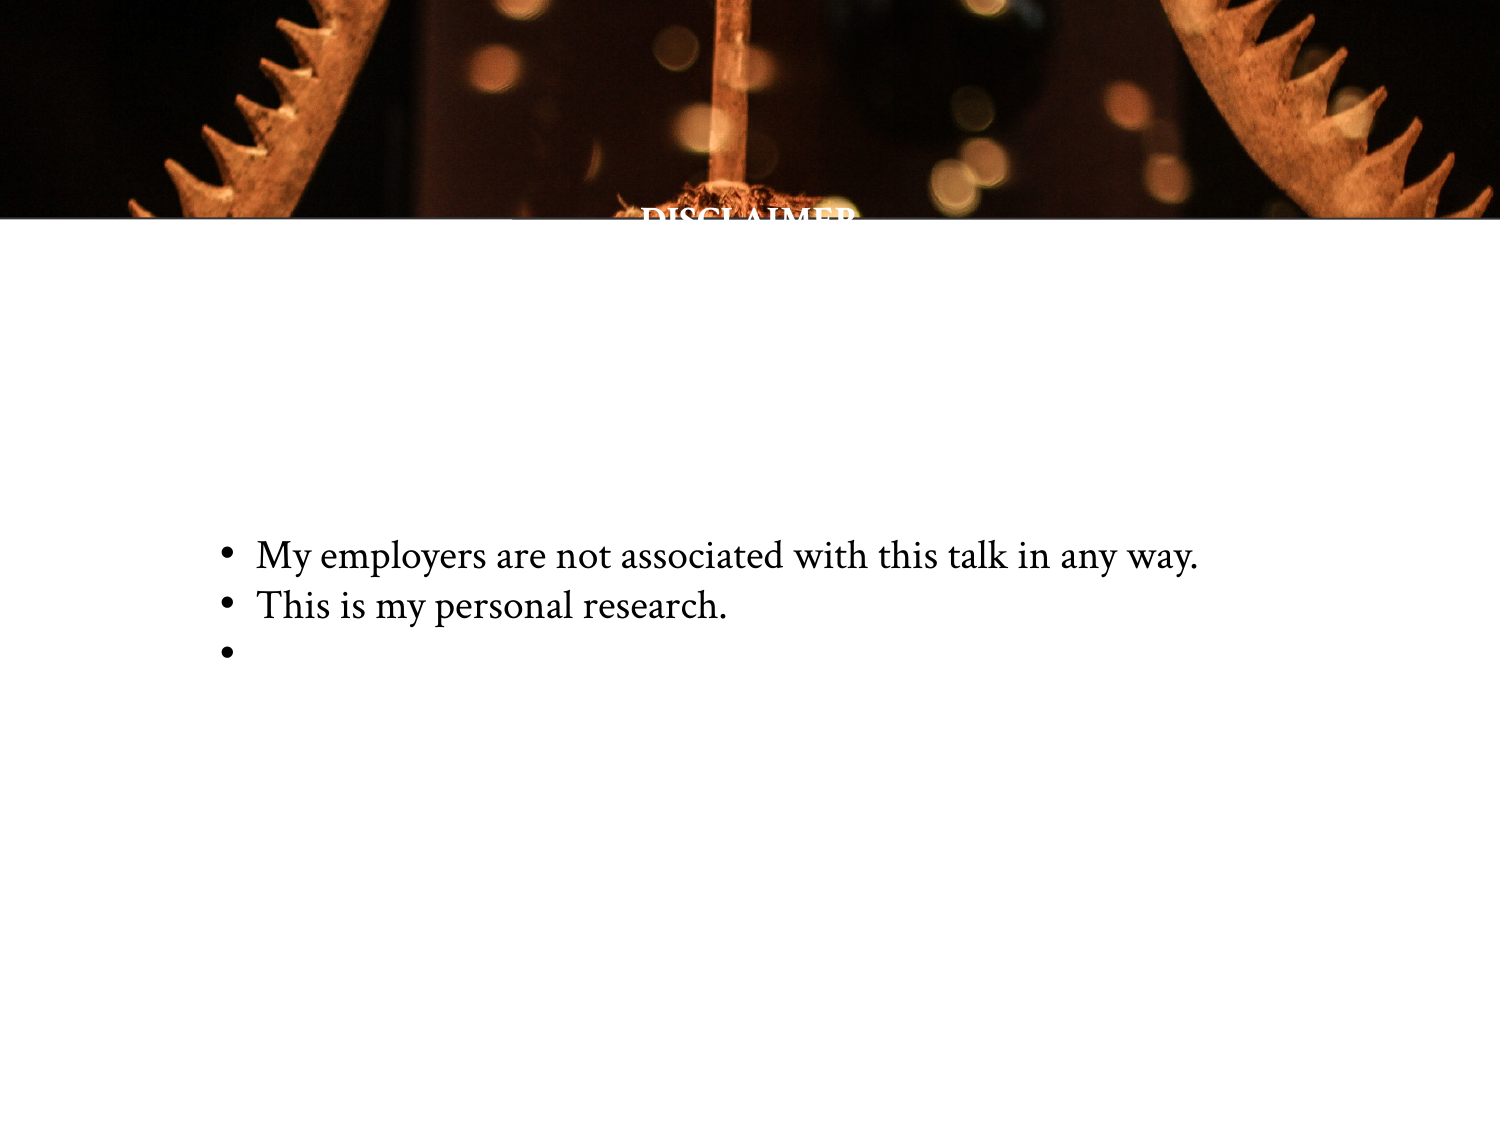

DISCLAIMER
My employers are not associated with this talk in any way.
This is my personal research.